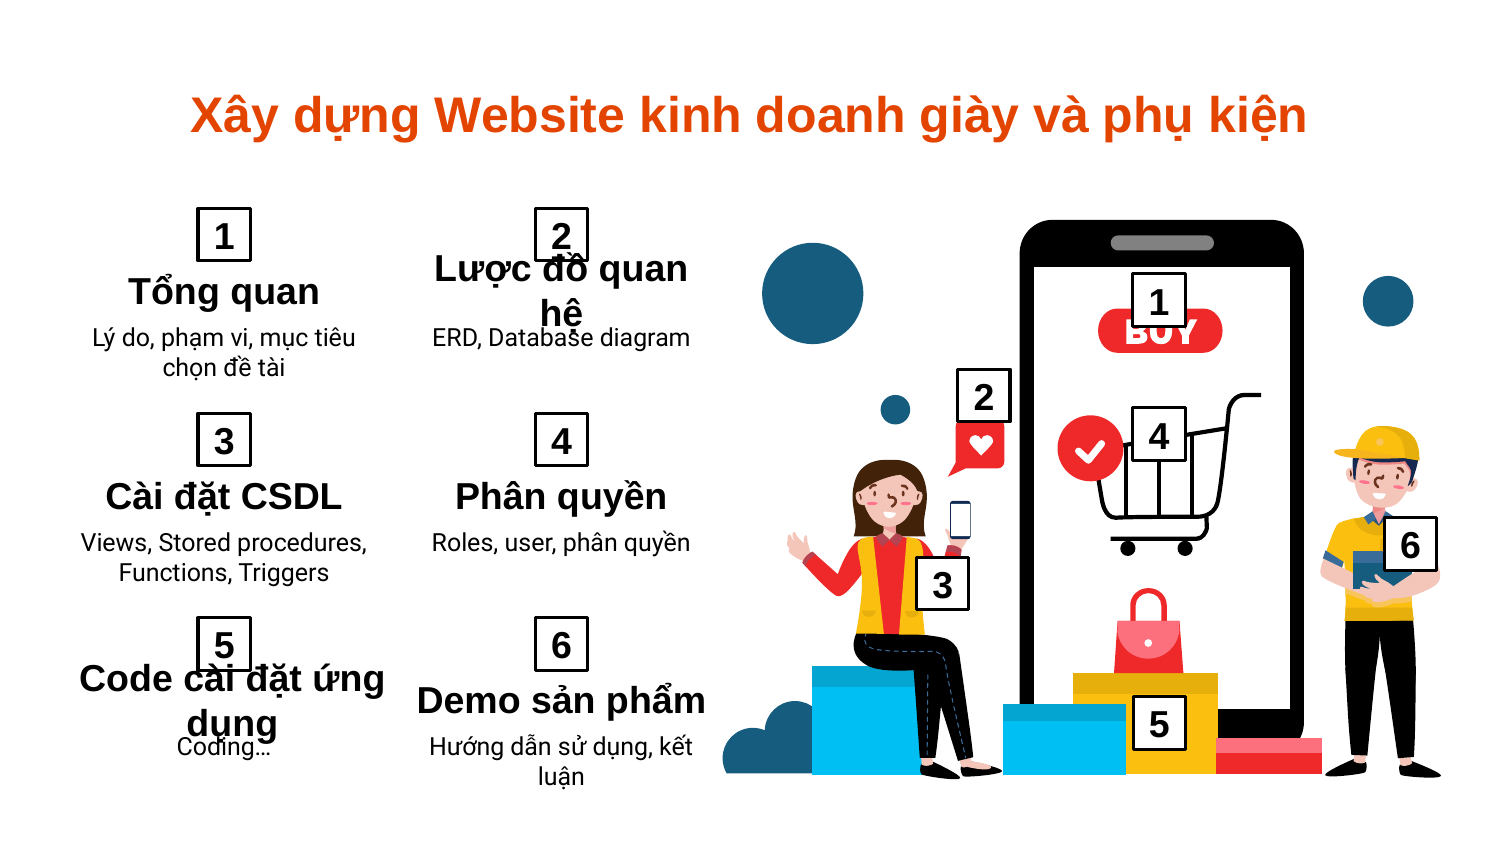

# Xây dựng Website kinh doanh giày và phụ kiện
1
Tổng quan
Lý do, phạm vi, mục tiêu
chọn đề tài
2
Lược đồ quan hệ
ERD, Database diagram

1

2

4

6

3

5

3
Cài đặt CSDL
Views, Stored procedures, Functions, Triggers
4
Phân quyền
Roles, user, phân quyền
5
Code cài đặt ứng dụng
Coding…
6
Demo sản phẩm
Hướng dẫn sử dụng, kết luận